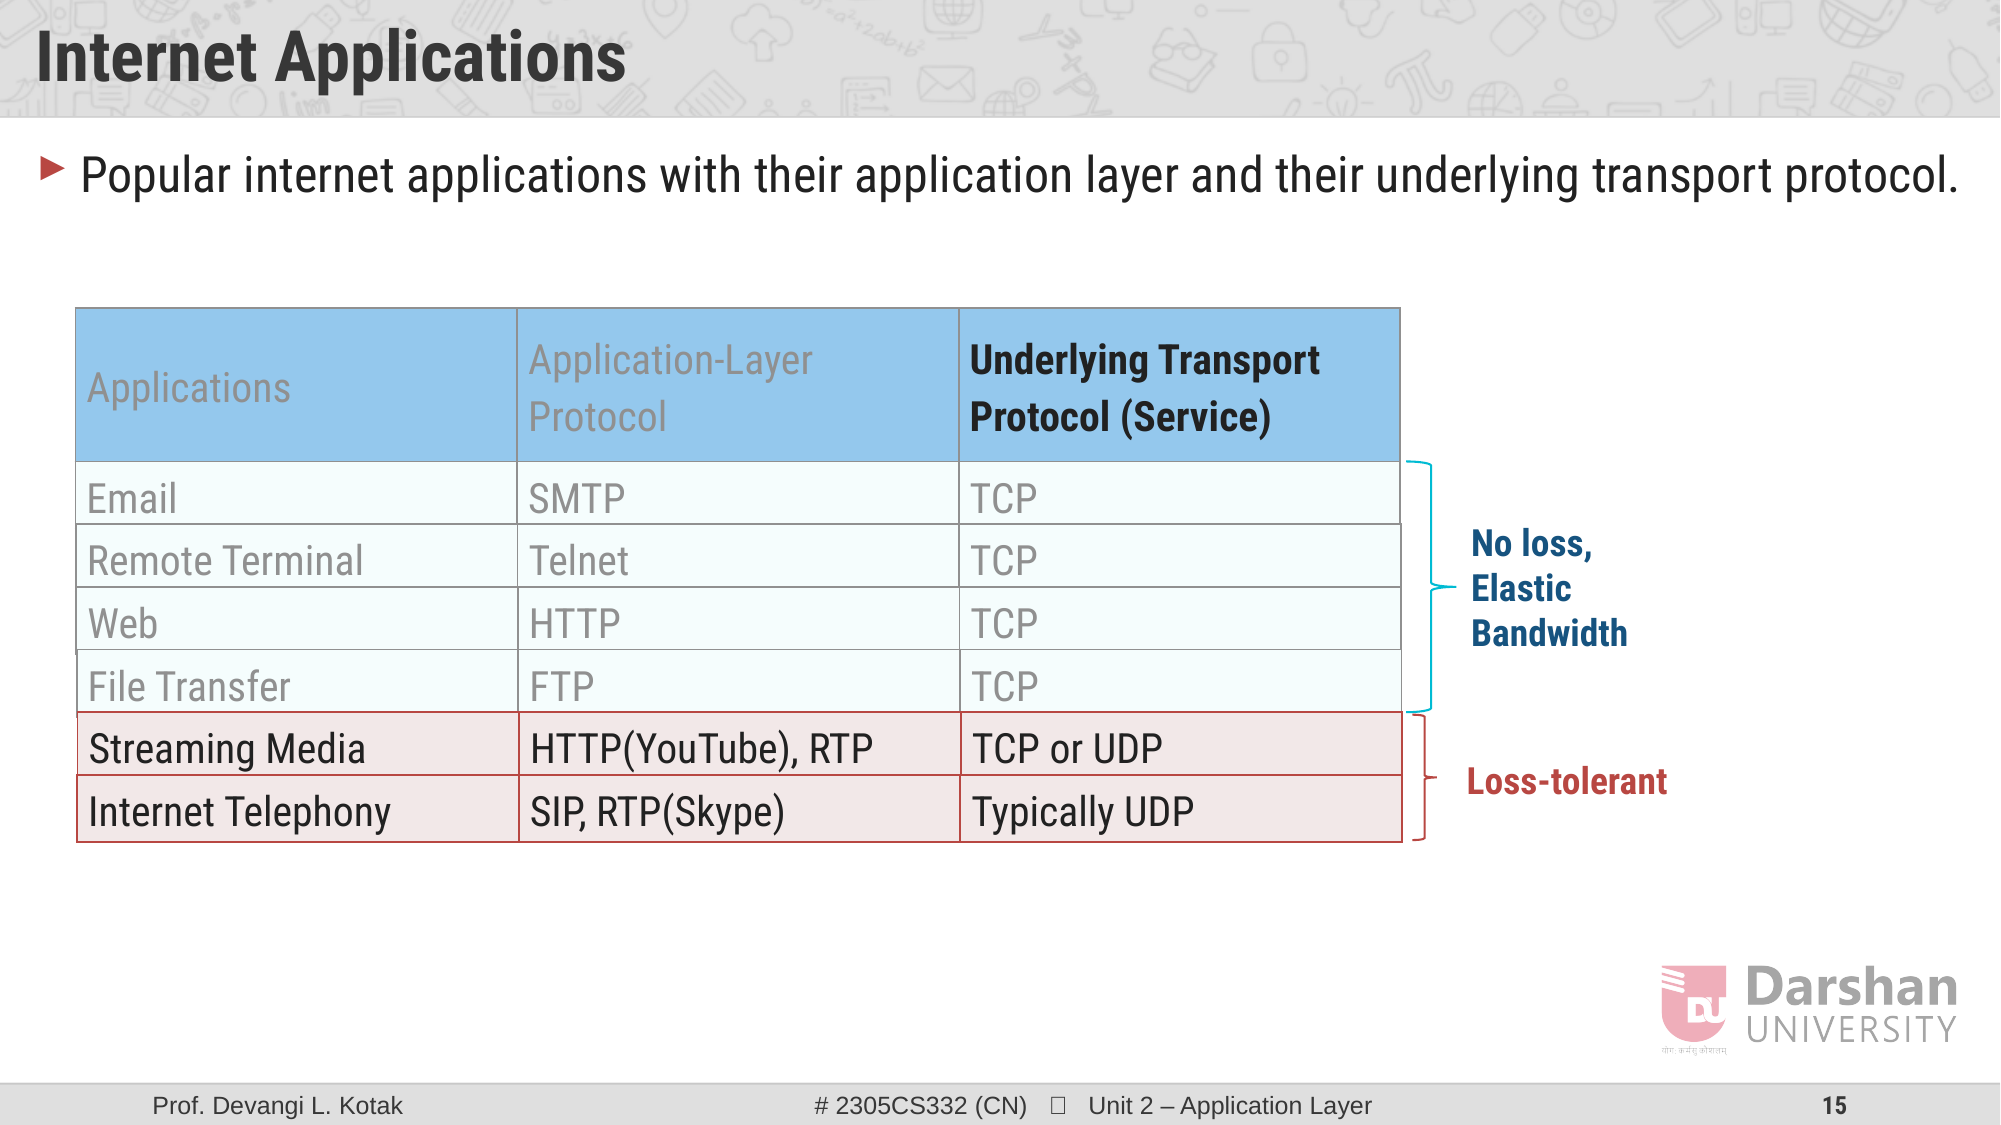

# Internet Applications
Popular internet applications with their application layer and their underlying transport protocol.

| Applications | Application-Layer Protocol | Underlying Transport Protocol (Service) |
| --- | --- | --- |
| Email | SMTP | TCP |
| --- | --- | --- |

No loss,
Elastic Bandwidth
| Remote Terminal | Telnet | TCP |
| --- | --- | --- |
| Web | HTTP | TCP |
| --- | --- | --- |
| File Transfer | FTP | TCP |
| --- | --- | --- |
| Streaming Media | HTTP(YouTube), RTP | TCP or UDP |
| --- | --- | --- |

Loss-tolerant
| Internet Telephony | SIP, RTP(Skype) | Typically UDP |
| --- | --- | --- |